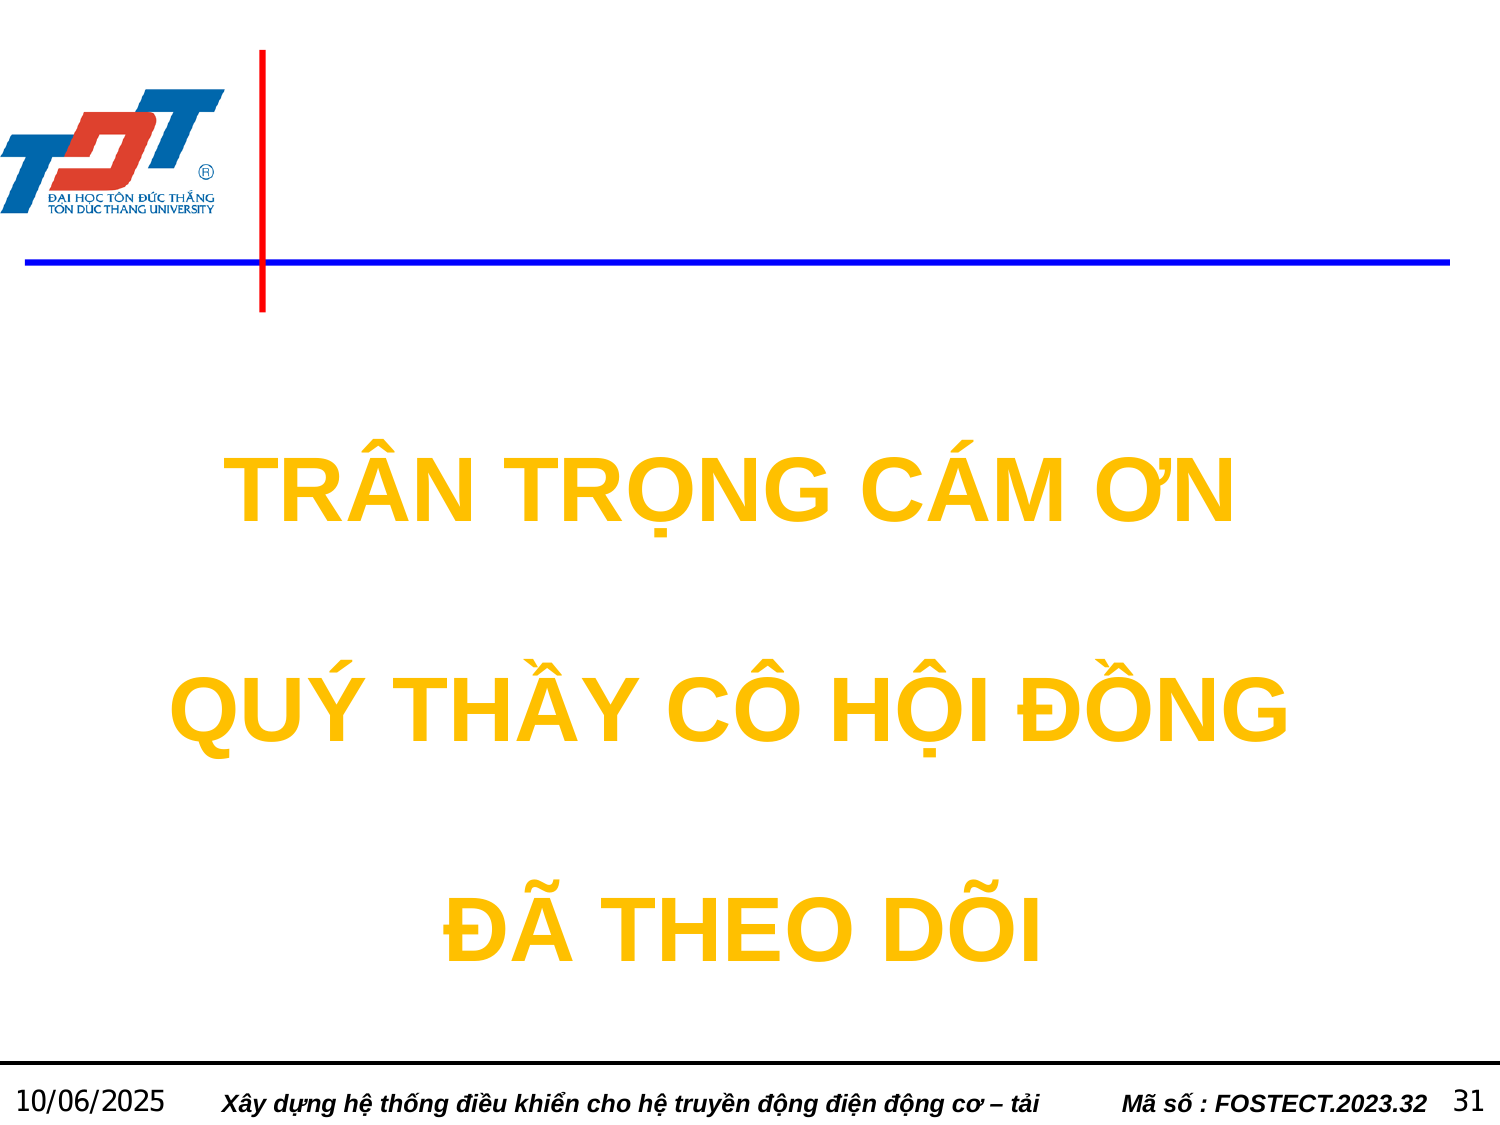

TRÂN TRỌNG CÁM ƠN
QUÝ THẦY CÔ HỘI ĐỒNG
ĐÃ THEO DÕI
10/06/2025
31

Xây dựng hệ thống điều khiển cho hệ truyền động điện động cơ – tải	Mã số : FOSTECT.2023.32